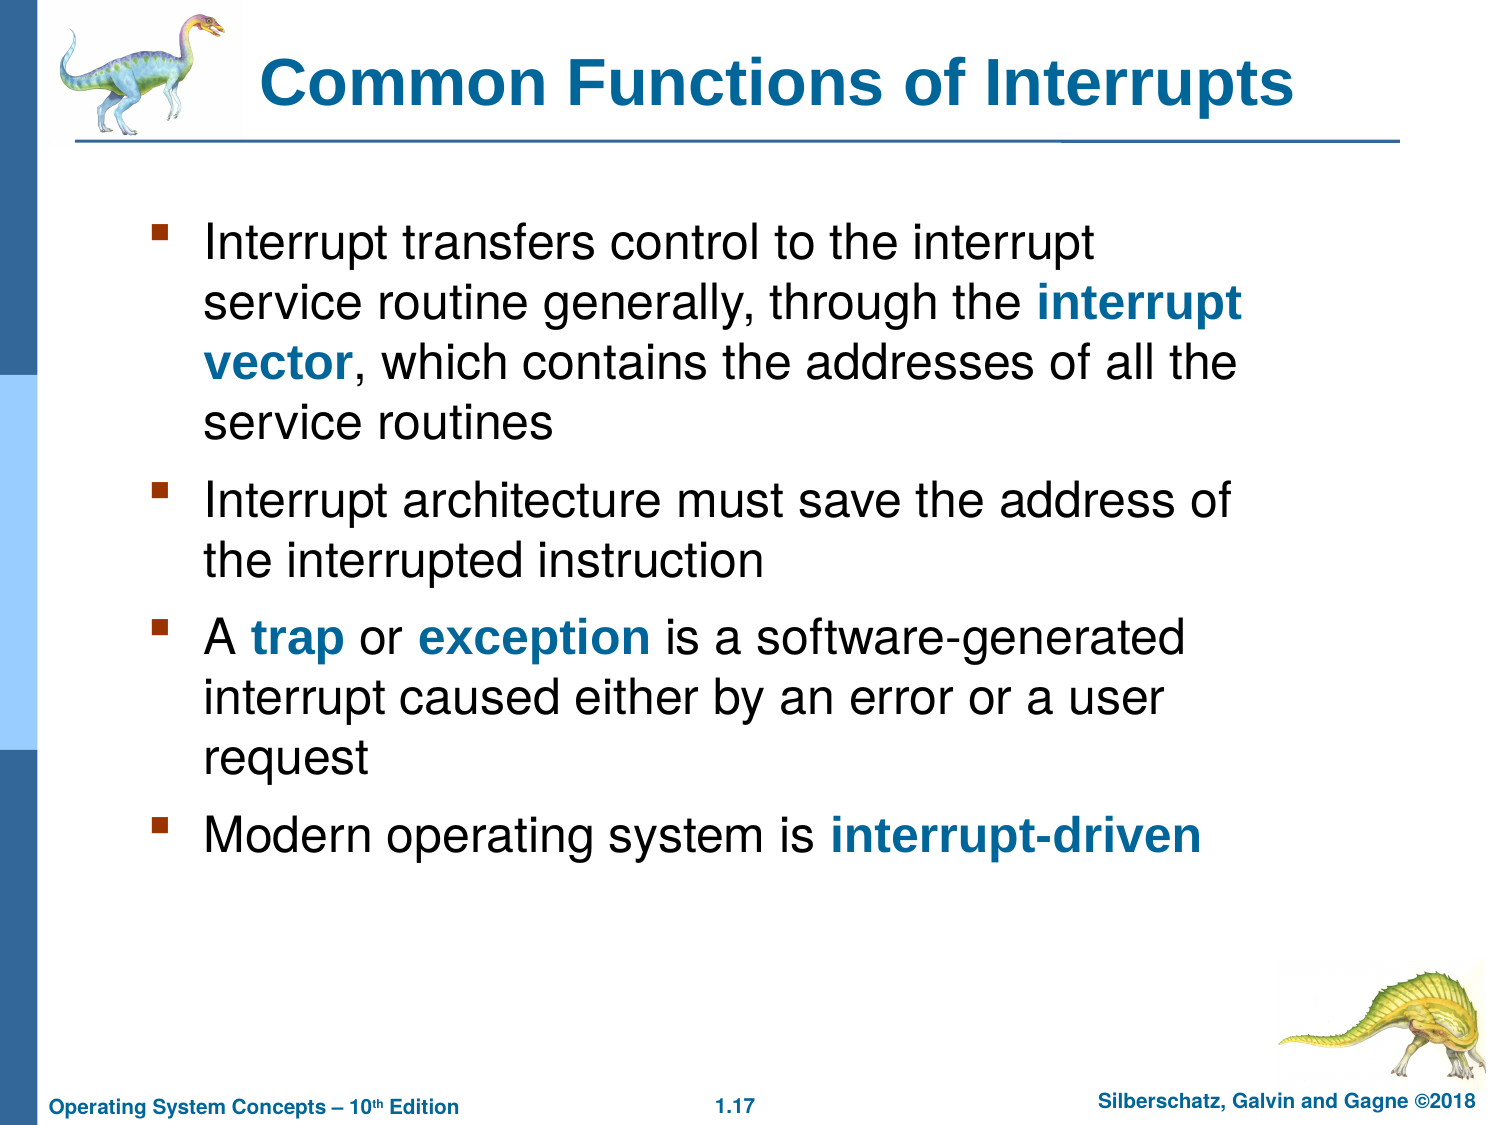

Common Functions of Interrupts
Interrupt transfers control to the interrupt service routine generally, through the interrupt vector, which contains the addresses of all the service routines
Interrupt architecture must save the address of the interrupted instruction
A trap or exception is a software-generated interrupt caused either by an error or a user request
Modern operating system is interrupt-driven